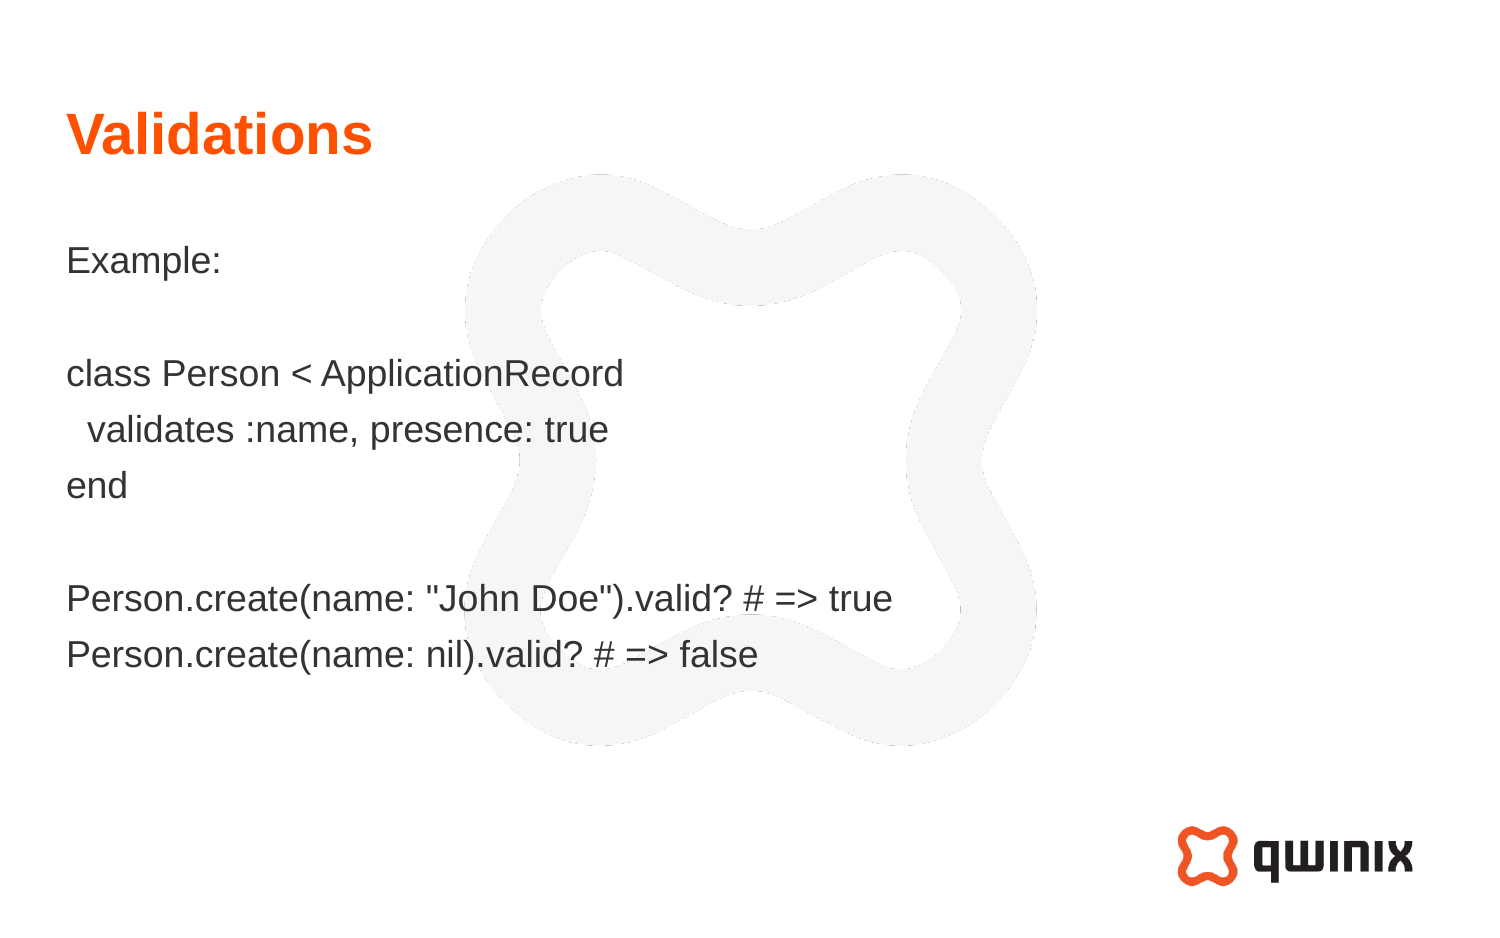

# Validations
Example:

class Person < ApplicationRecord
  validates :name, presence: true
end

Person.create(name: "John Doe").valid? # => true
Person.create(name: nil).valid? # => false